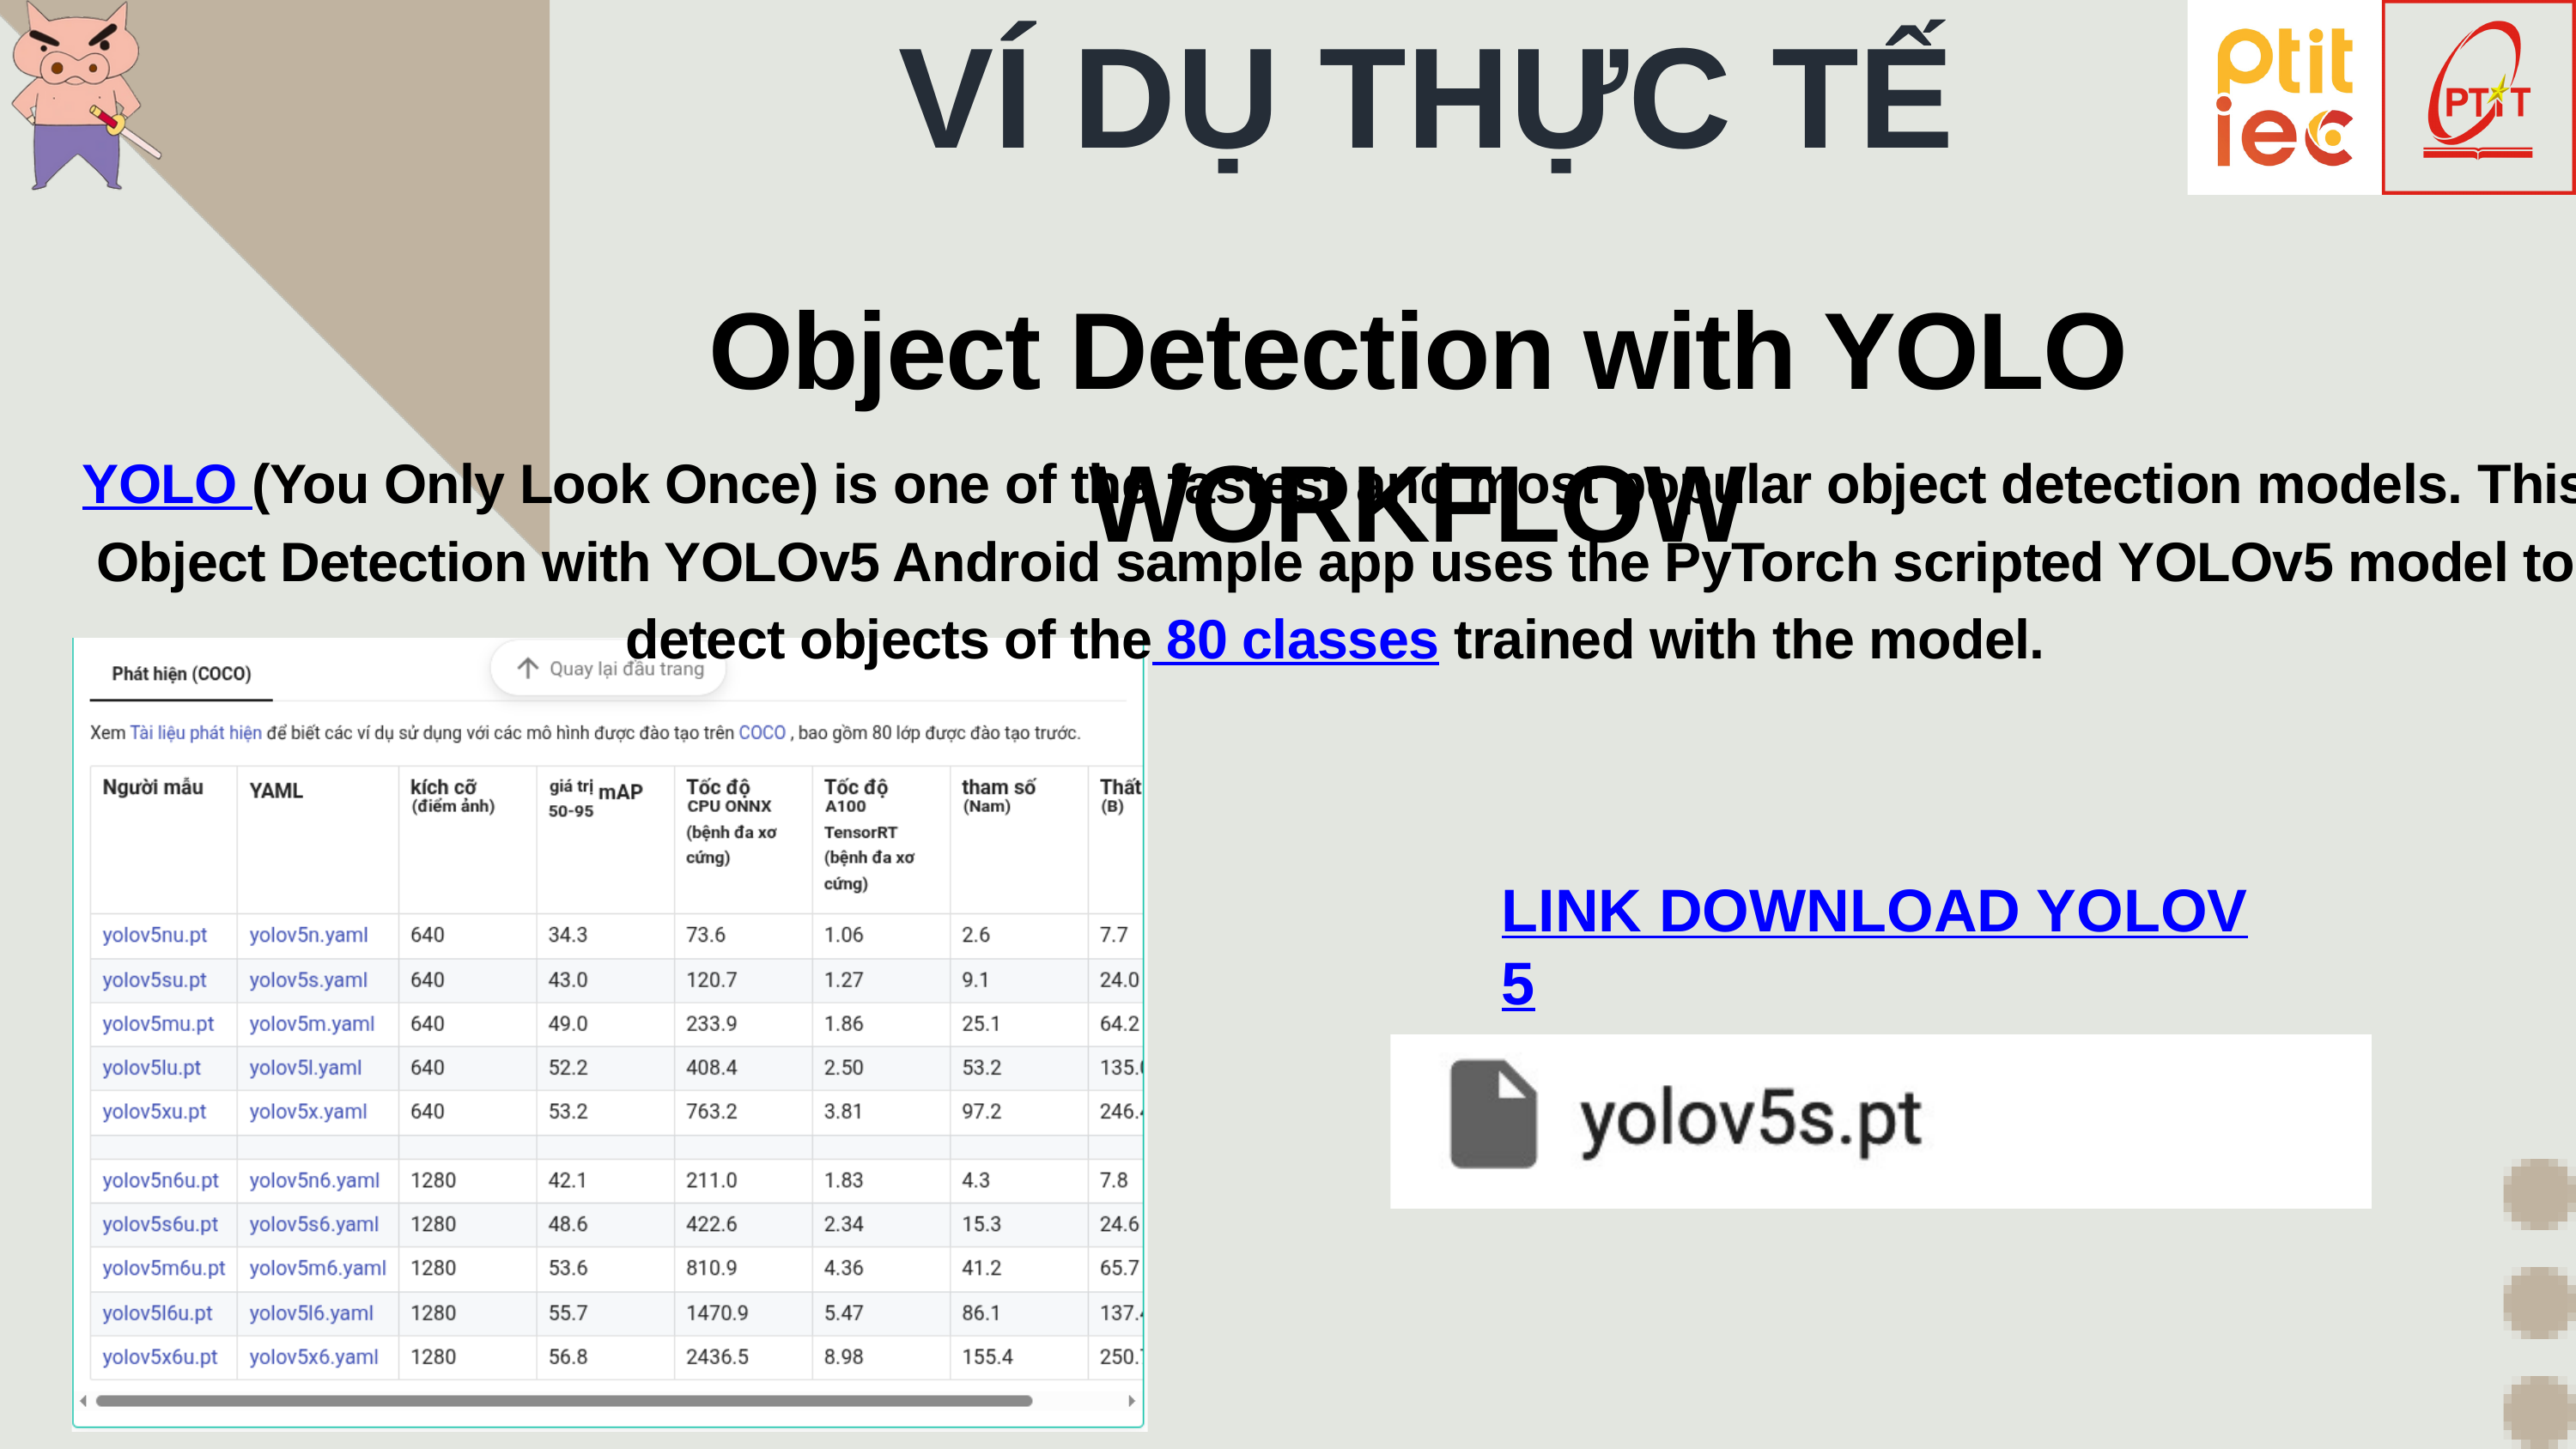

VÍ DỤ THỰC TẾ

Object Detection with YOLO WORKFLOW
YOLO (You Only Look Once) is one of the fastest and most popular object detection models. This Object Detection with YOLOv5 Android sample app uses the PyTorch scripted YOLOv5 model to detect objects of the 80 classes trained with the model.

LINK DOWNLOAD YOLOV5